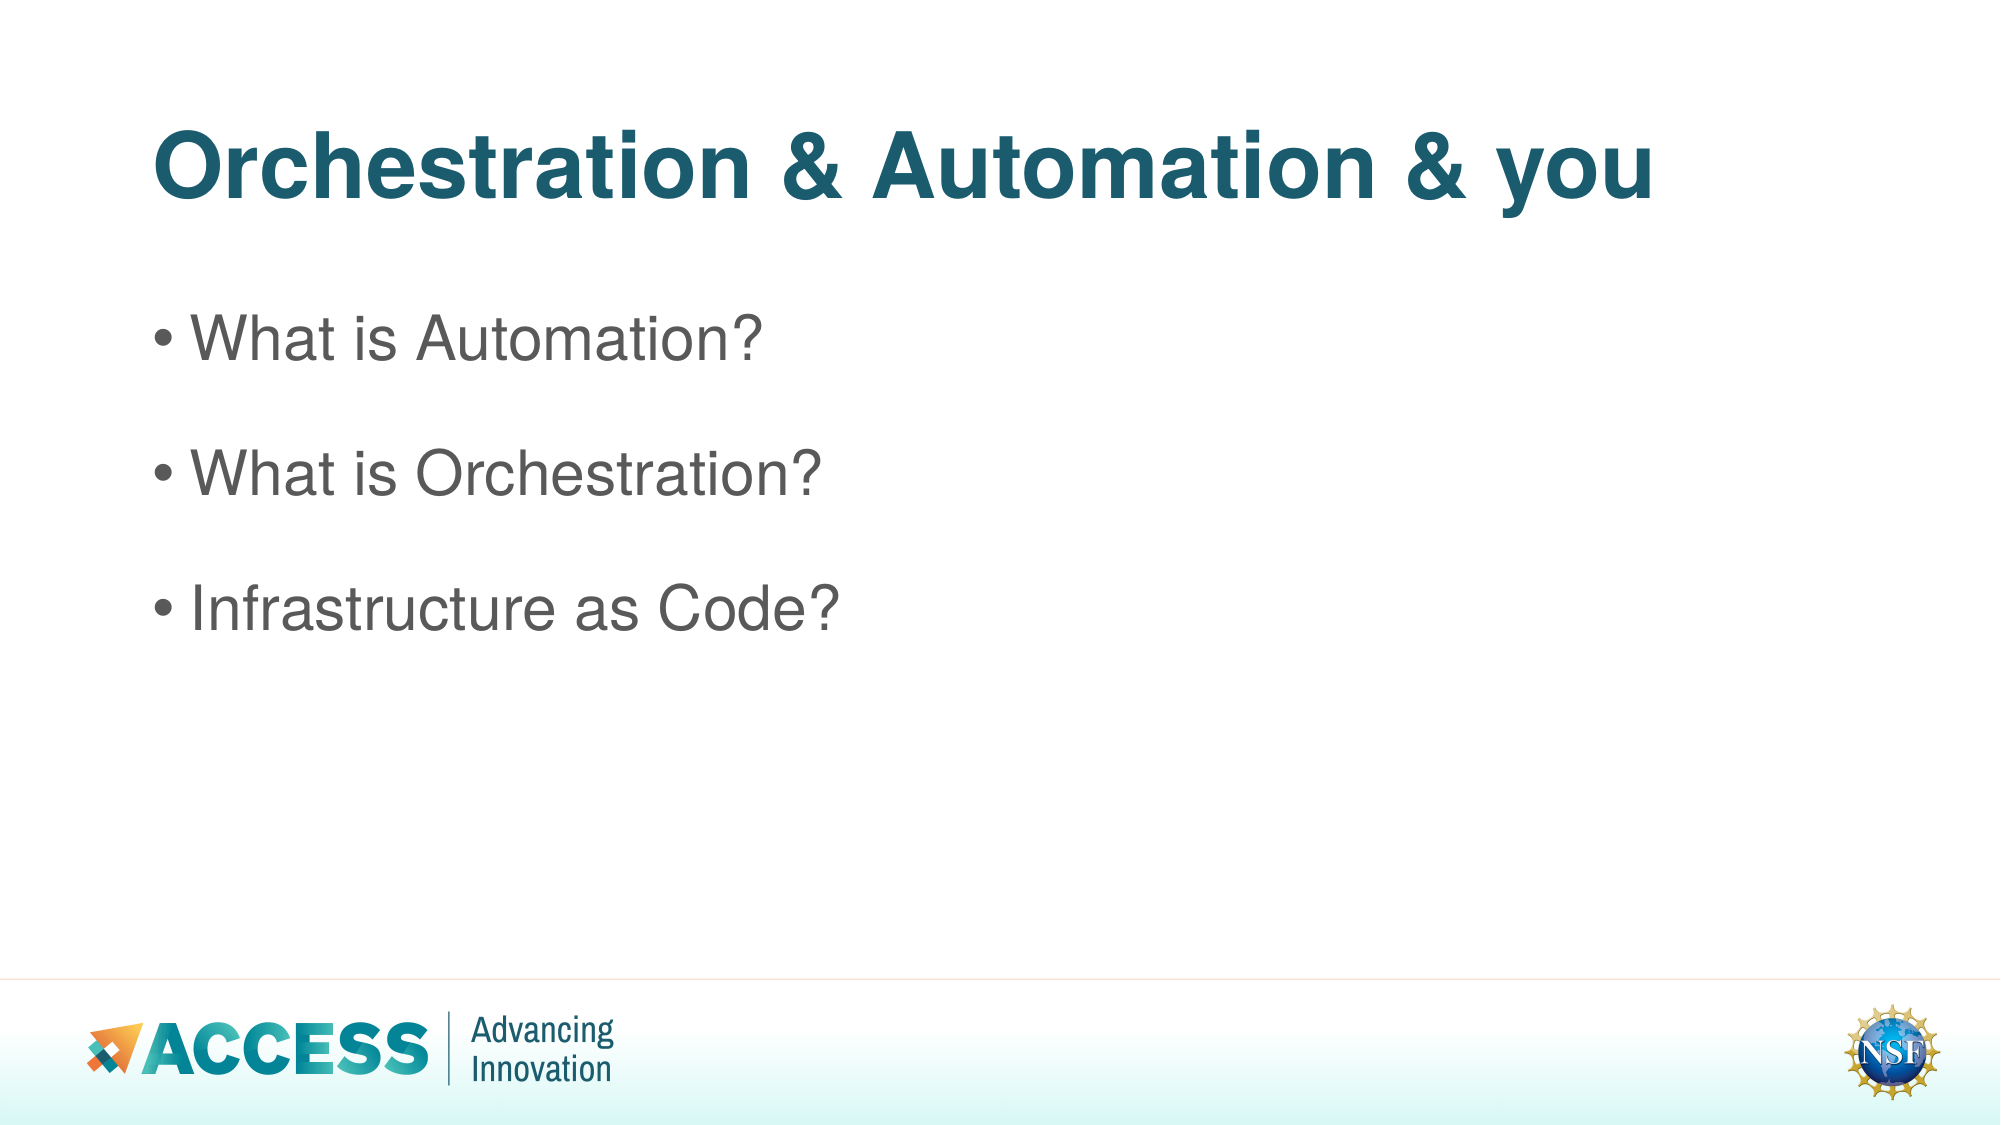

# Orchestration & Automation & you
What is Automation?

What is Orchestration?

Infrastructure as Code?